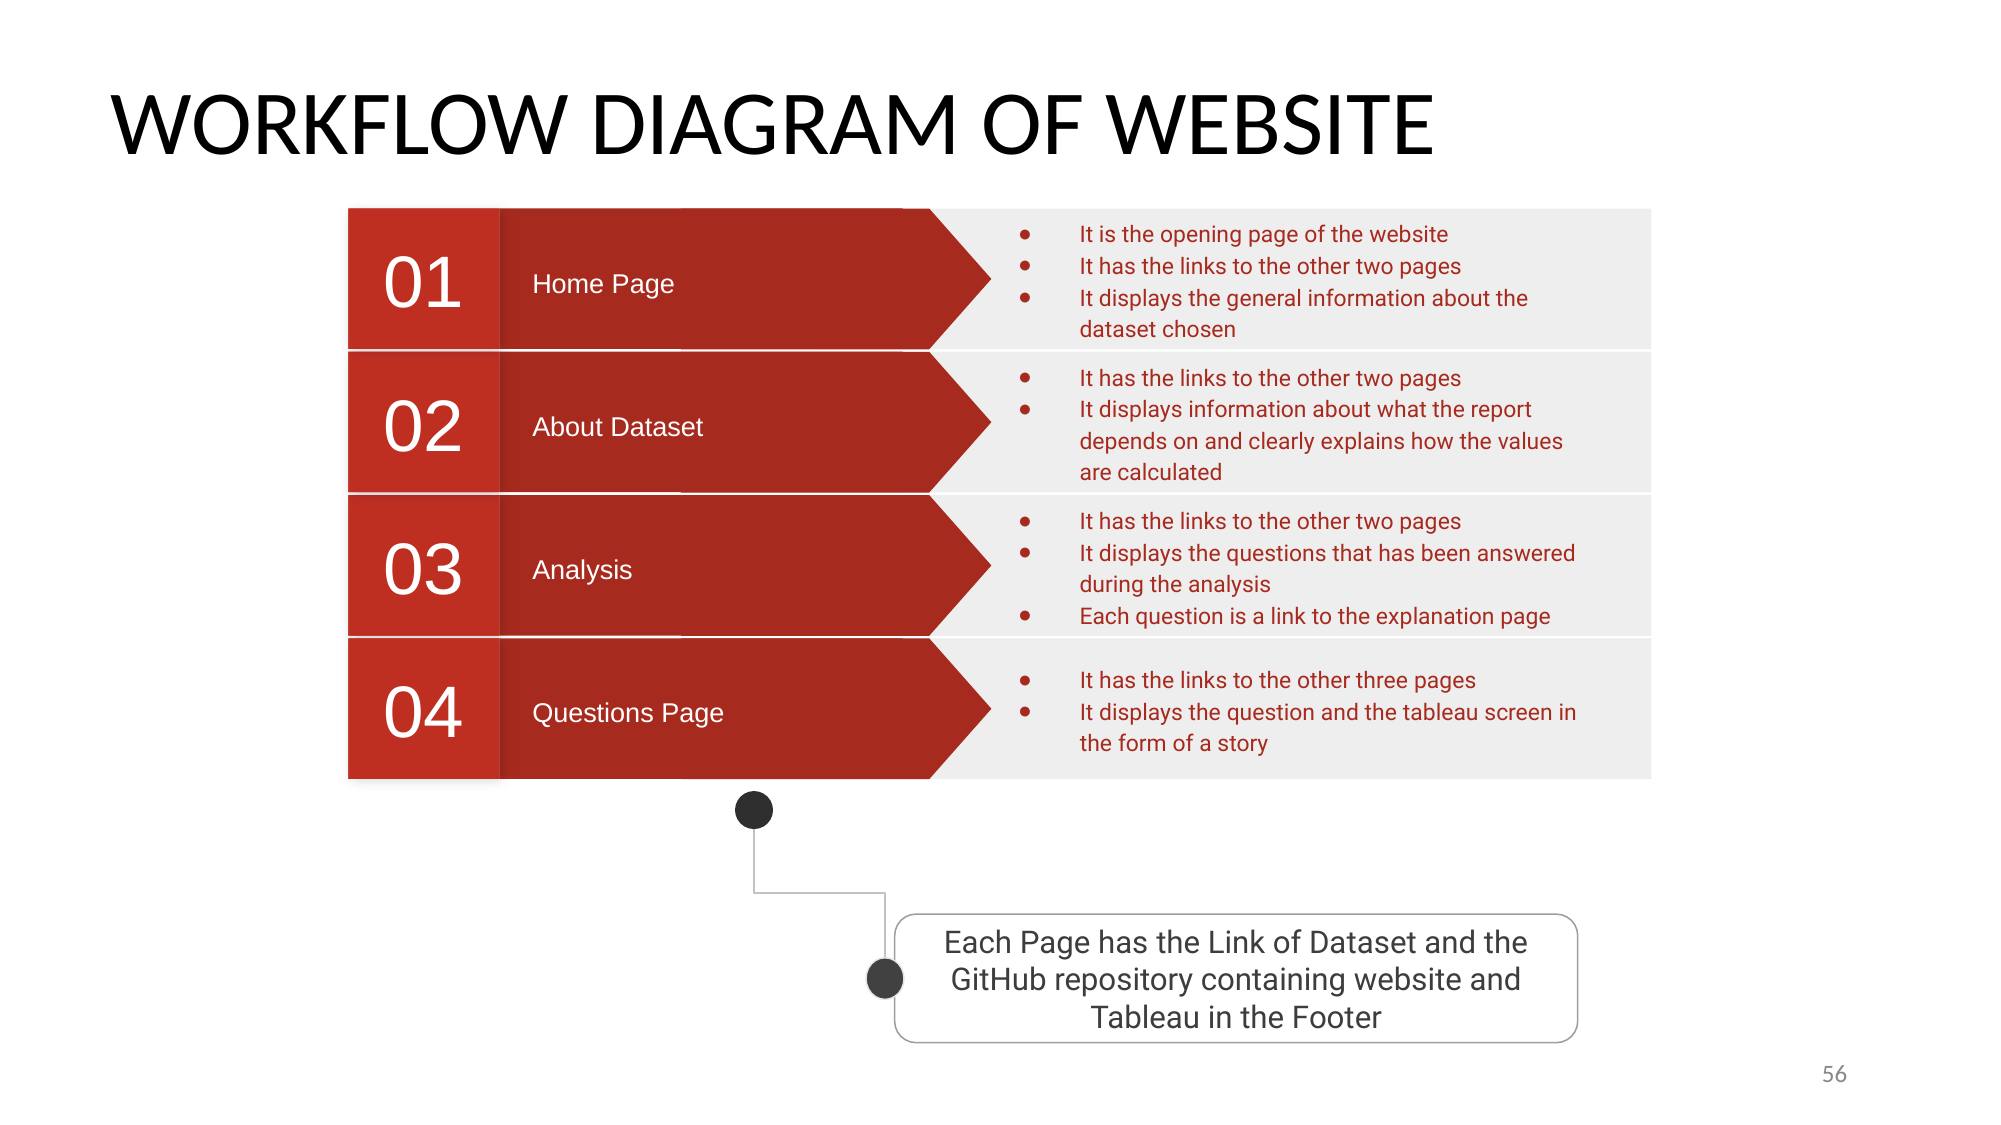

# WORKFLOW DIAGRAM OF WEBSITE

01

It is the opening page of the website
It has the links to the other two pages
It displays the general information about the dataset chosen
Home Page

02

It has the links to the other two pages
It displays information about what the report depends on and clearly explains how the values are calculated
About Dataset

03

It has the links to the other two pages
It displays the questions that has been answered during the analysis
Each question is a link to the explanation page
Analysis

04

It has the links to the other three pages
It displays the question and the tableau screen in the form of a story
Questions Page

Each Page has the Link of Dataset and the GitHub repository containing website and Tableau in the Footer

56